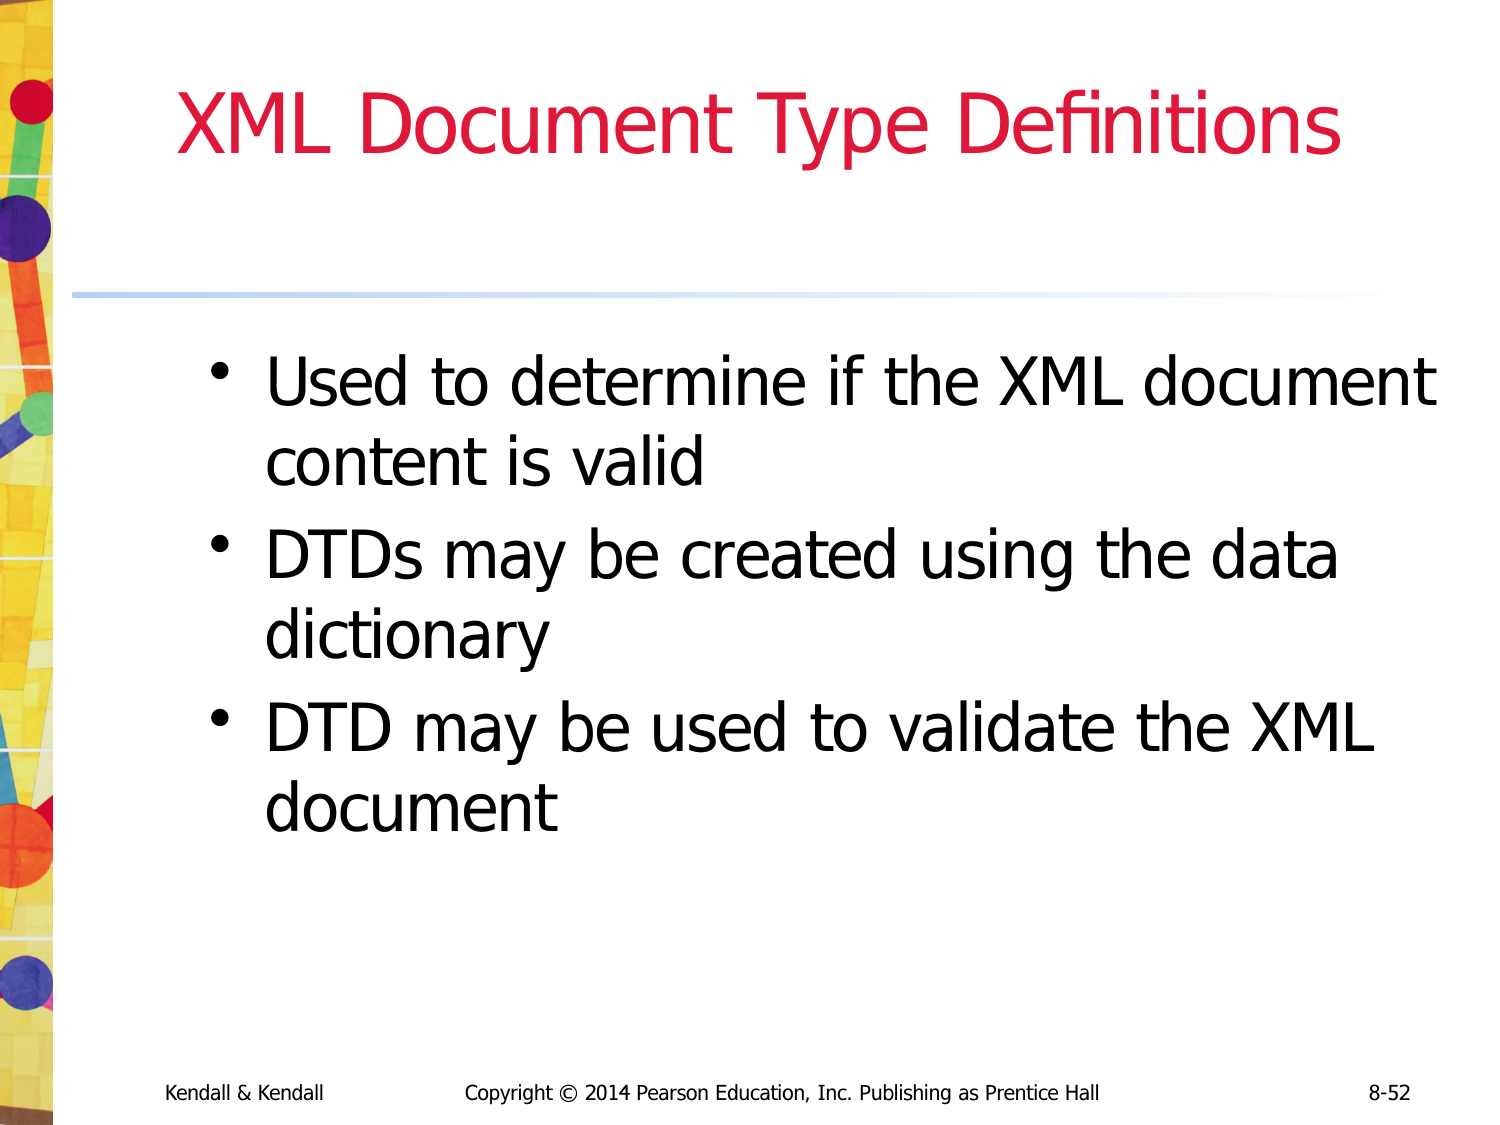

# XML Document Type Definitions
Used to determine if the XML document content is valid
DTDs may be created using the data dictionary
DTD may be used to validate the XML document
Kendall & Kendall	Copyright © 2014 Pearson Education, Inc. Publishing as Prentice Hall
8-52